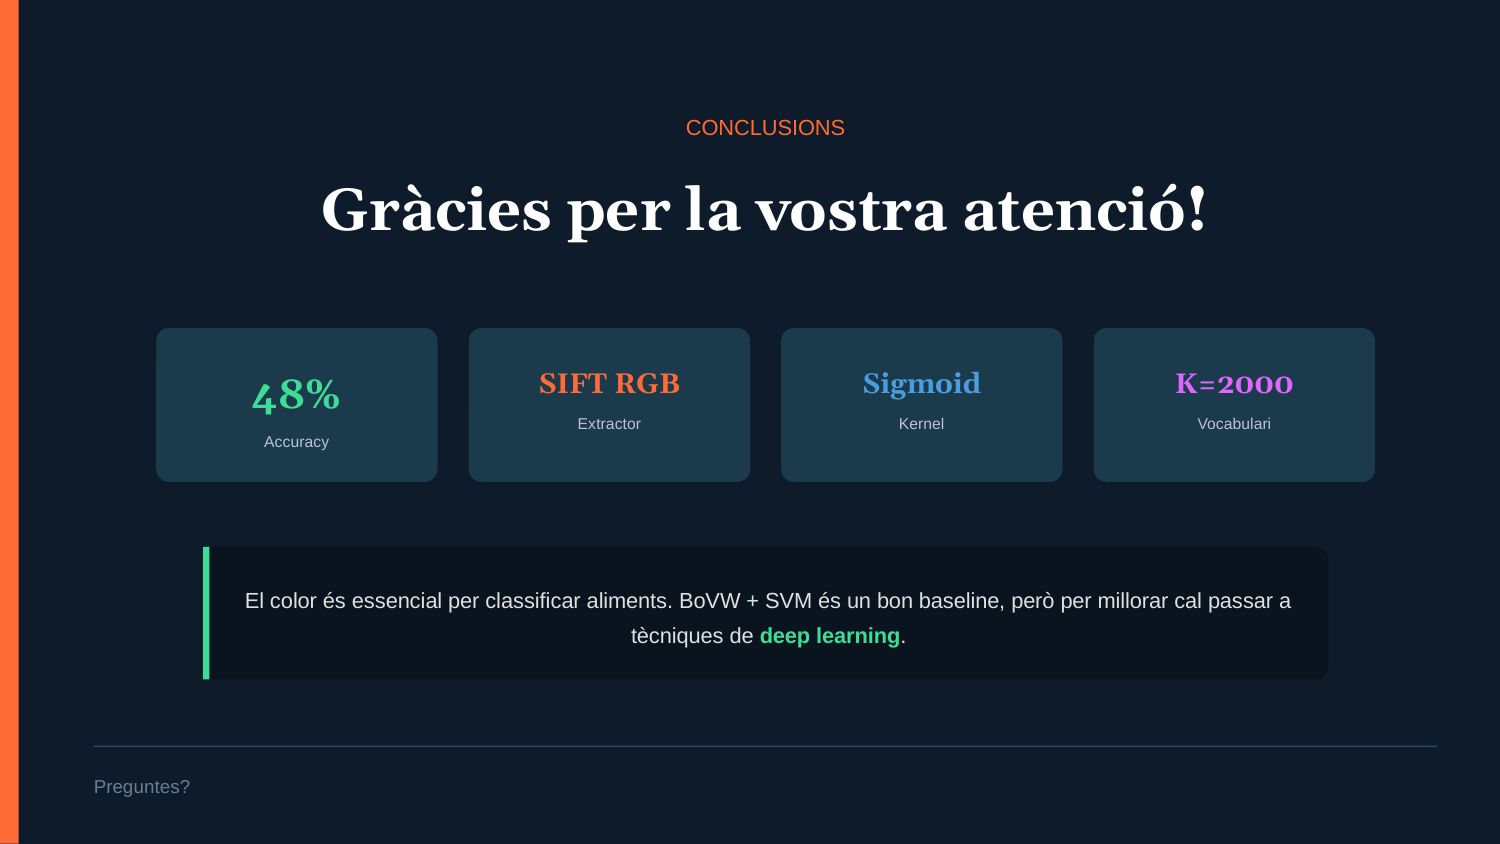

CONCLUSIONS
Gràcies per la vostra atenció!

48%
SIFT RGB
Sigmoid
K=2000
Extractor
Kernel
Vocabulari
Accuracy

El color és essencial per classificar aliments. BoVW + SVM és un bon baseline, però per millorar cal passar a tècniques de deep learning.

Preguntes?